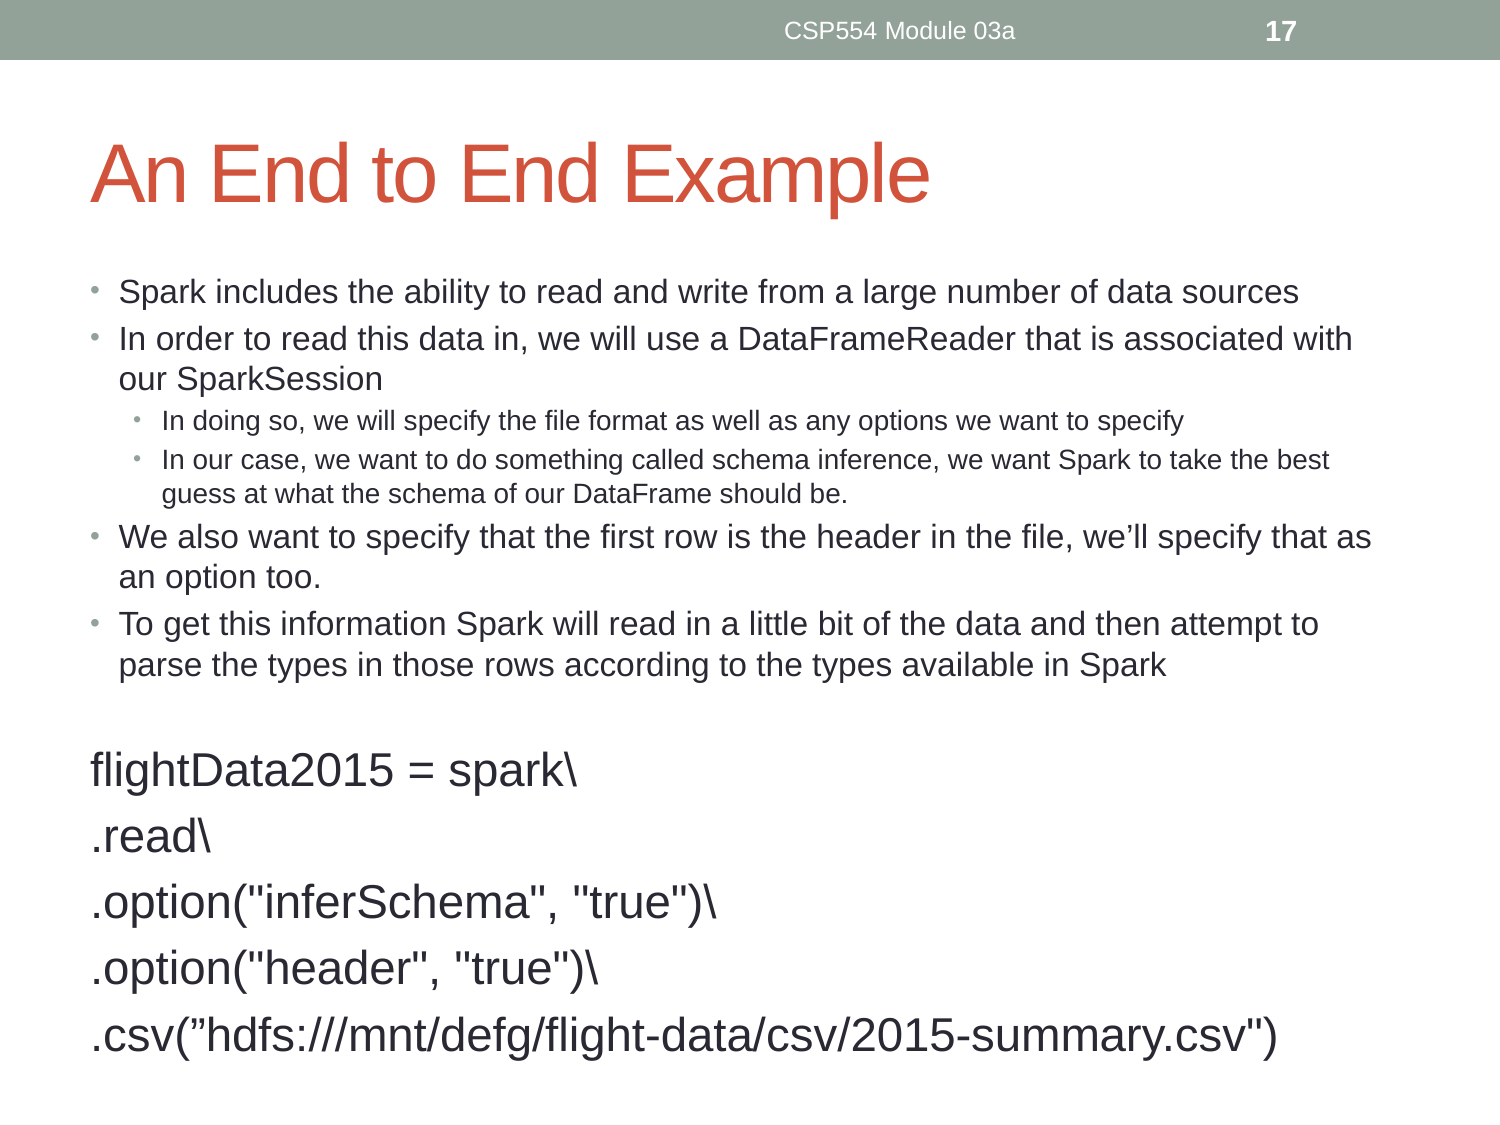

CSP554 Module 03a
17
# An End to End Example
Spark includes the ability to read and write from a large number of data sources
In order to read this data in, we will use a DataFrameReader that is associated with our SparkSession
In doing so, we will specify the file format as well as any options we want to specify
In our case, we want to do something called schema inference, we want Spark to take the best guess at what the schema of our DataFrame should be.
We also want to specify that the first row is the header in the file, we’ll specify that as an option too.
To get this information Spark will read in a little bit of the data and then attempt to parse the types in those rows according to the types available in Spark

flightData2015 = spark\
.read\
.option("inferSchema", "true")\
.option("header", "true")\
.csv(”hdfs:///mnt/defg/flight-data/csv/2015-summary.csv")